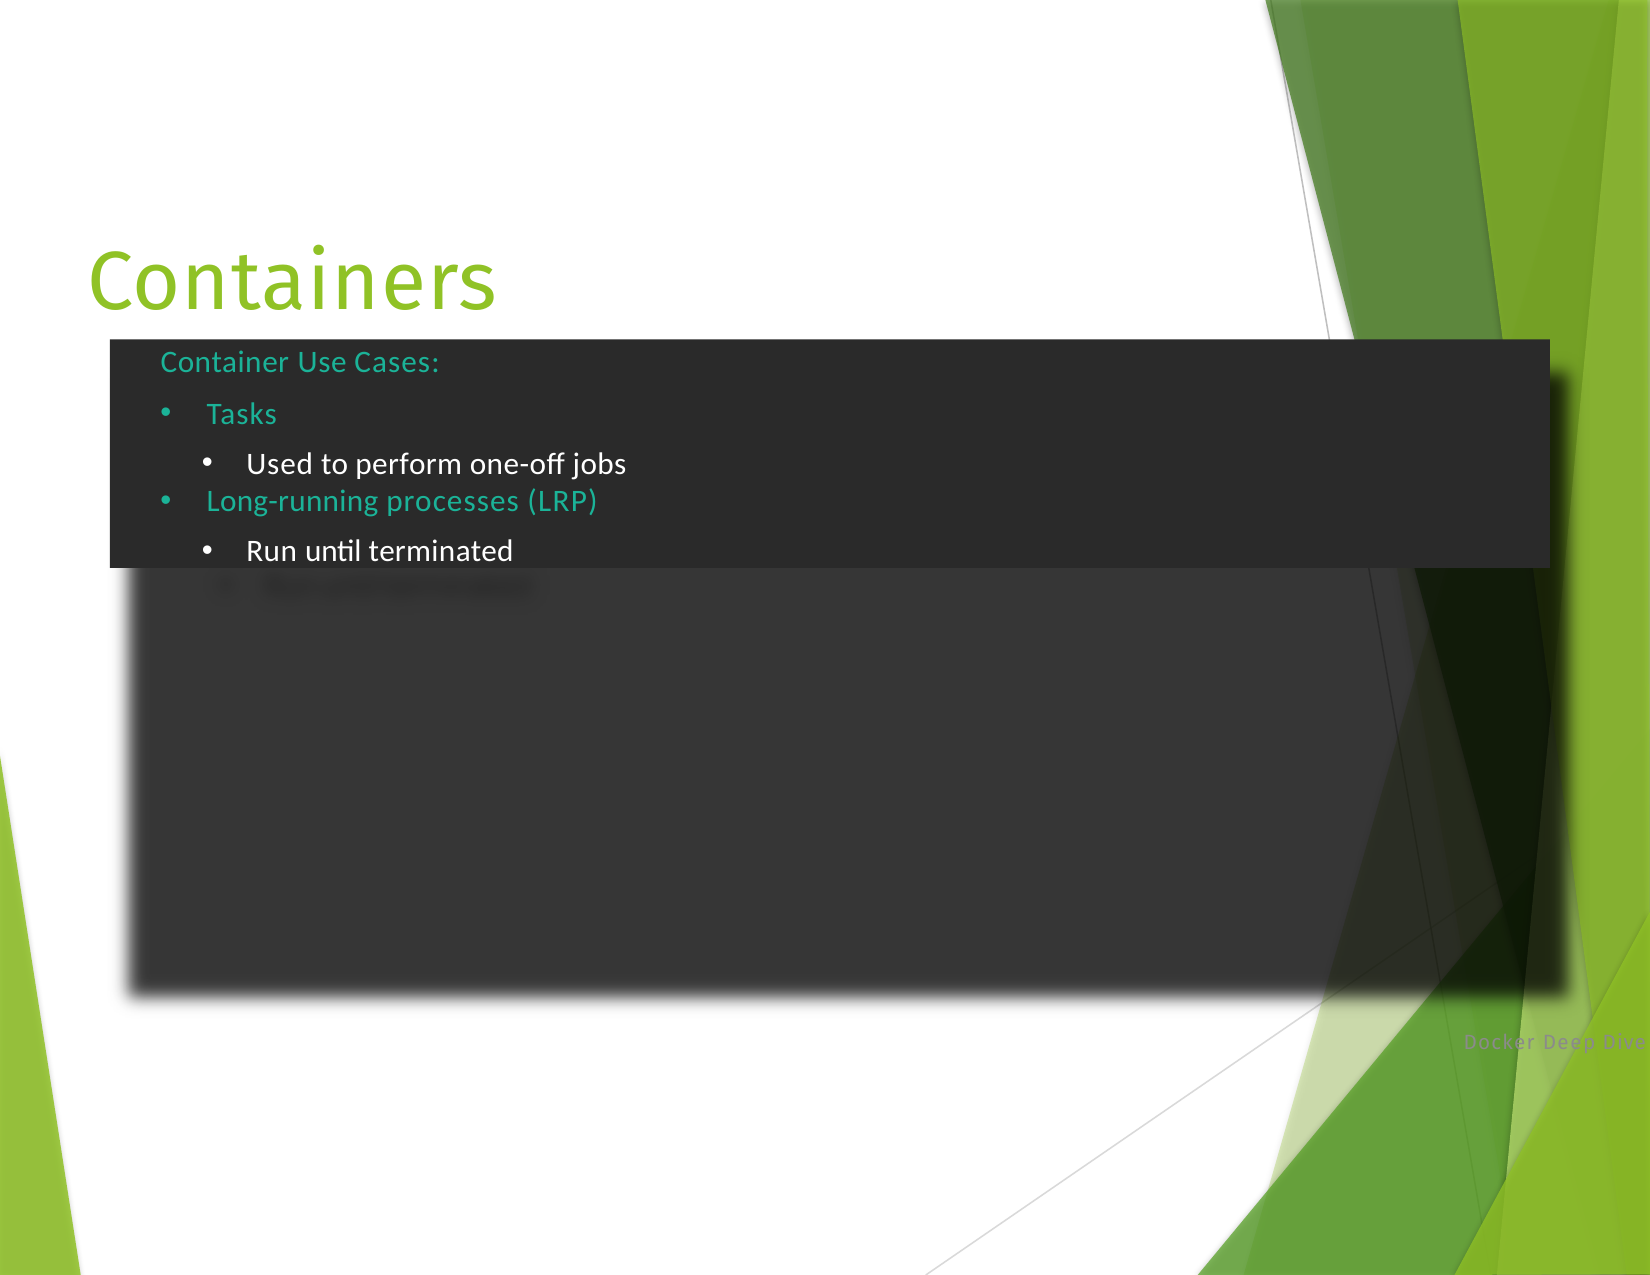

# Containers
Container Use Cases:
Tasks
Used to perform one-off jobs
Long-running processes (LRP)
Run until terminated

Docker Deep Dive